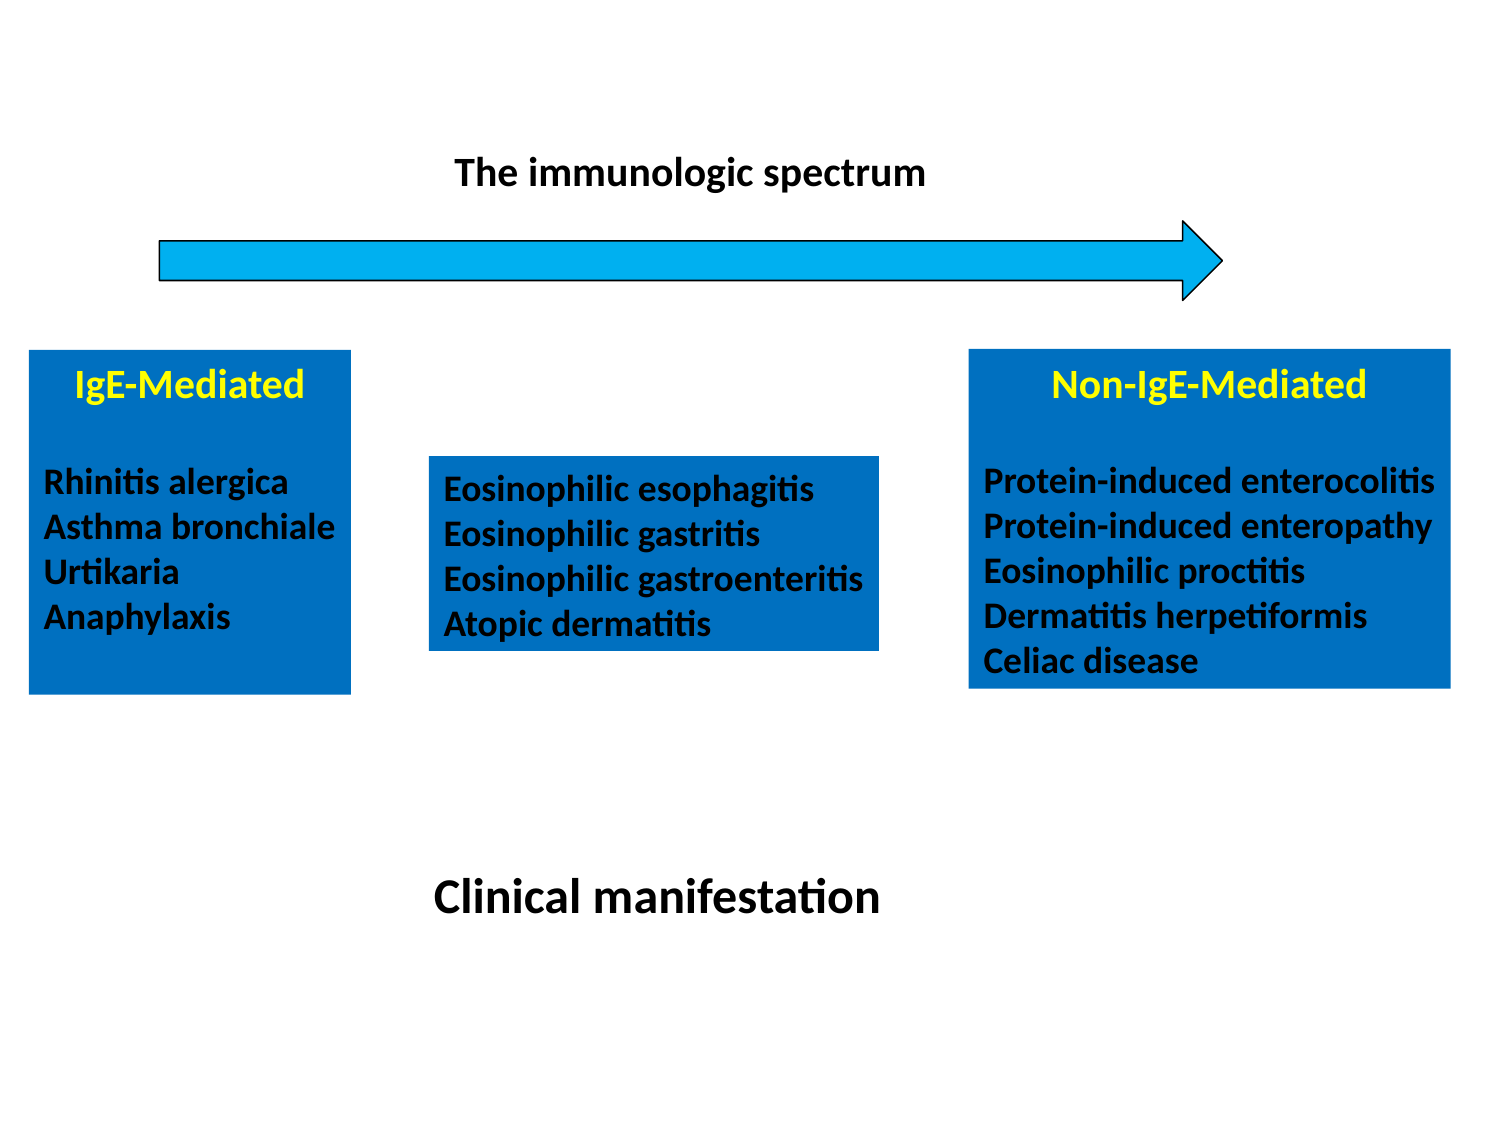

The immunologic spectrum

Non-IgE-Mediated

Protein-induced enterocolitis
Protein-induced enteropathy
Eosinophilic proctitis
Dermatitis herpetiformis
Celiac disease
IgE-Mediated

Rhinitis alergica
Asthma bronchiale
Urtikaria
Anaphylaxis

Eosinophilic esophagitis
Eosinophilic gastritis
Eosinophilic gastroenteritis
Atopic dermatitis
Clinical manifestation